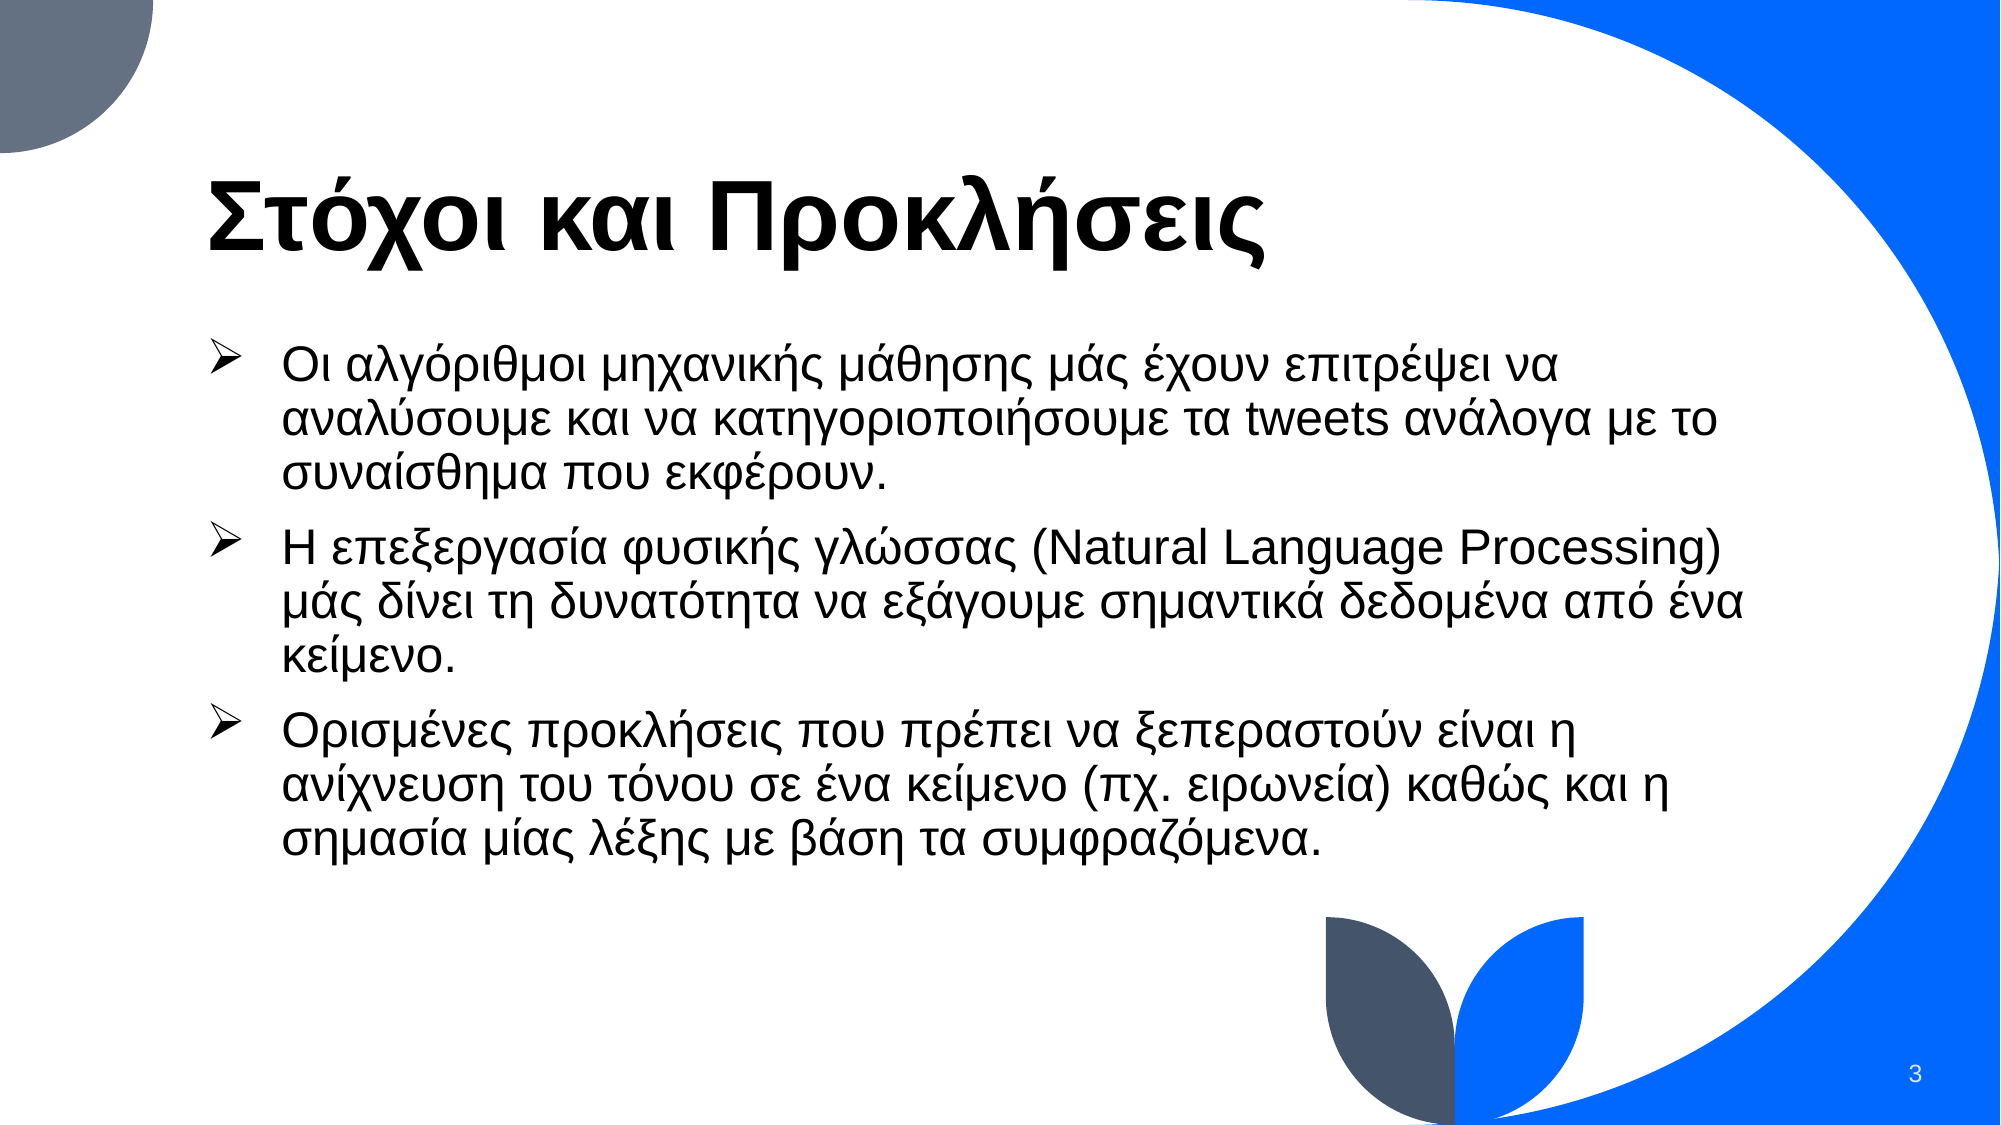

# Στόχοι και Προκλήσεις
Οι αλγόριθμοι μηχανικής μάθησης μάς έχουν επιτρέψει να αναλύσουμε και να κατηγοριοποιήσουμε τα tweets ανάλογα με το συναίσθημα που εκφέρουν.
Η επεξεργασία φυσικής γλώσσας (Natural Language Processing) μάς δίνει τη δυνατότητα να εξάγουμε σημαντικά δεδομένα από ένα κείμενο.
Ορισμένες προκλήσεις που πρέπει να ξεπεραστούν είναι η ανίχνευση του τόνου σε ένα κείμενο (πχ. ειρωνεία) καθώς και η σημασία μίας λέξης με βάση τα συμφραζόμενα.
3